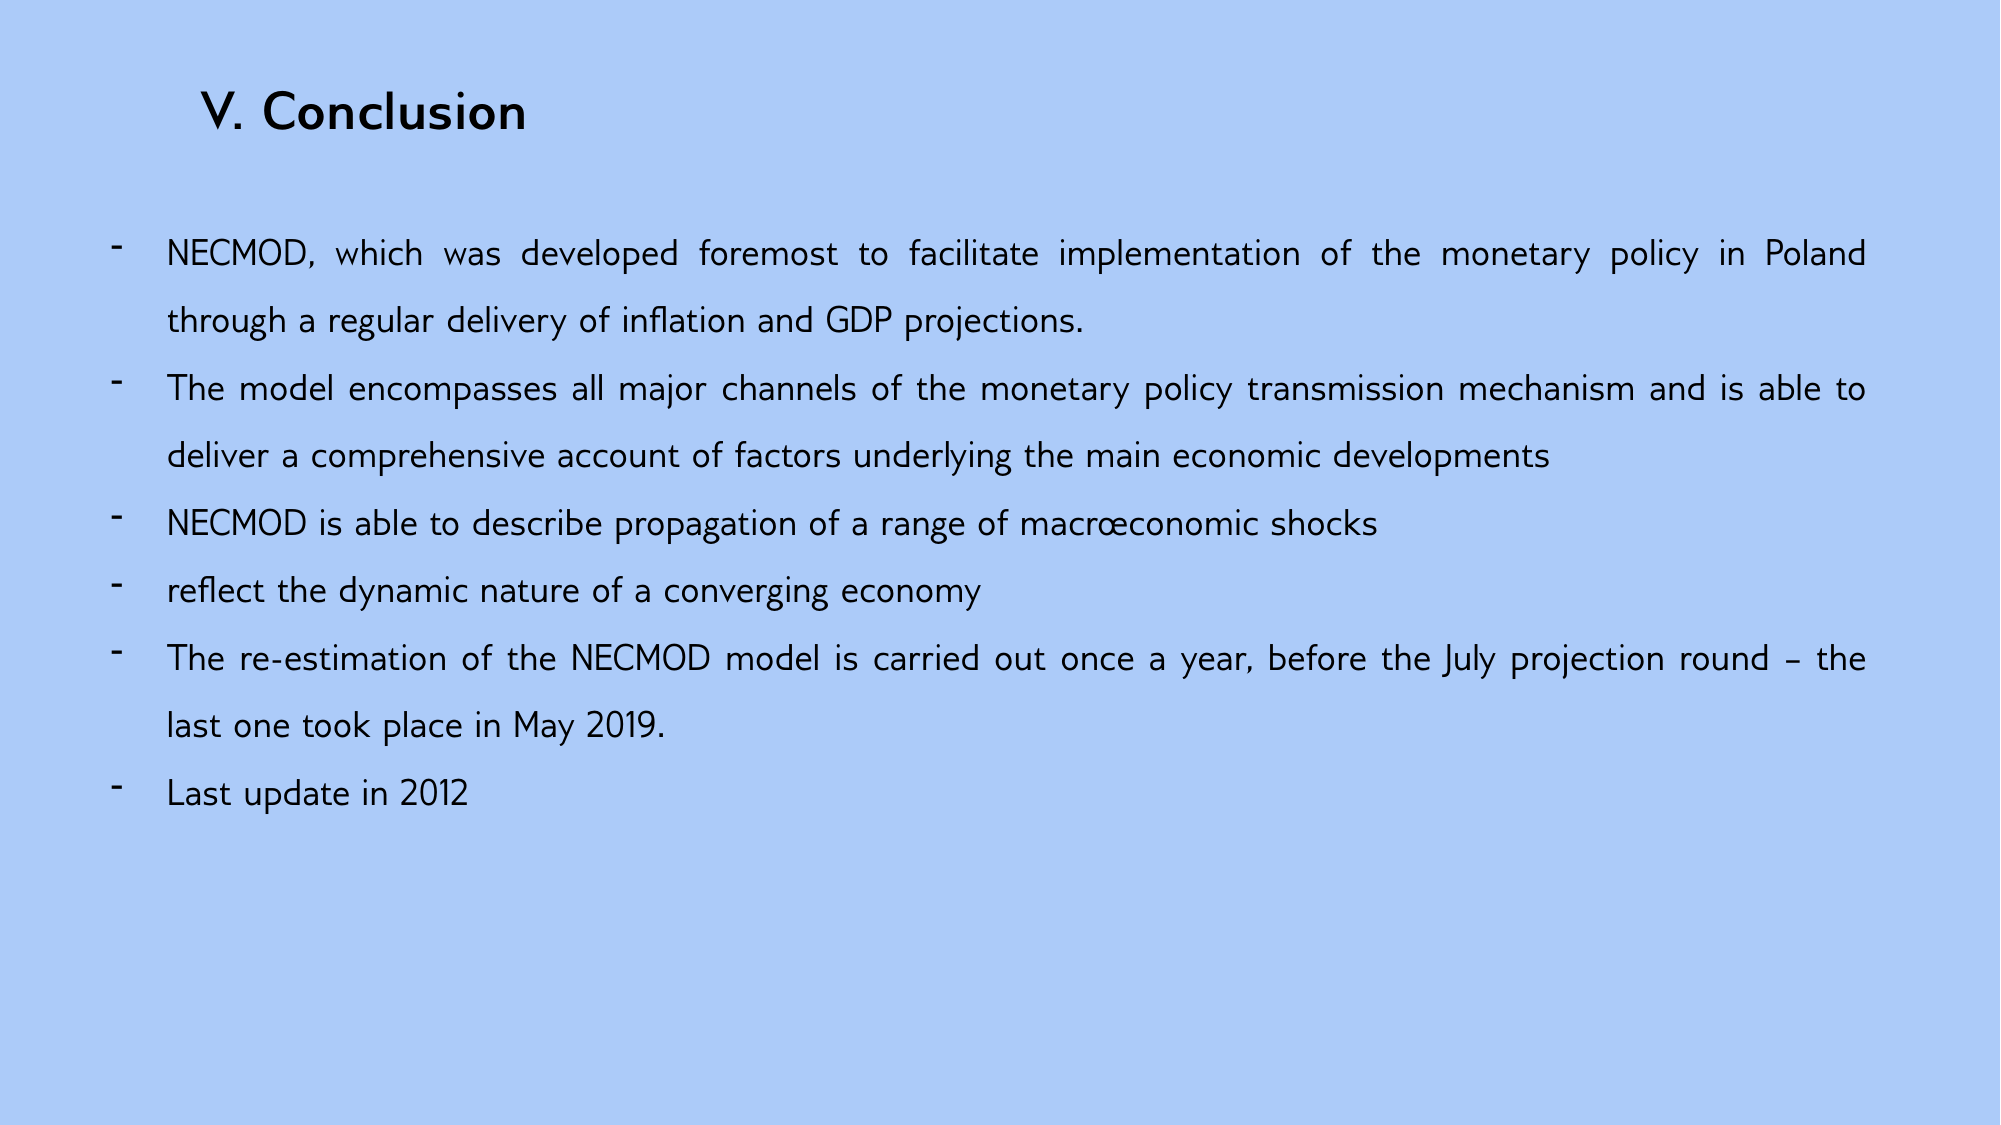

V. Conclusion
NECMOD, which was developed foremost to facilitate implementation of the monetary policy in Poland through a regular delivery of inflation and GDP projections.
The model encompasses all major channels of the monetary policy transmission mechanism and is able to deliver a comprehensive account of factors underlying the main economic developments
NECMOD is able to describe propagation of a range of macroeconomic shocks
reflect the dynamic nature of a converging economy
The re-estimation of the NECMOD model is carried out once a year, before the July projection round – the last one took place in May 2019.
Last update in 2012